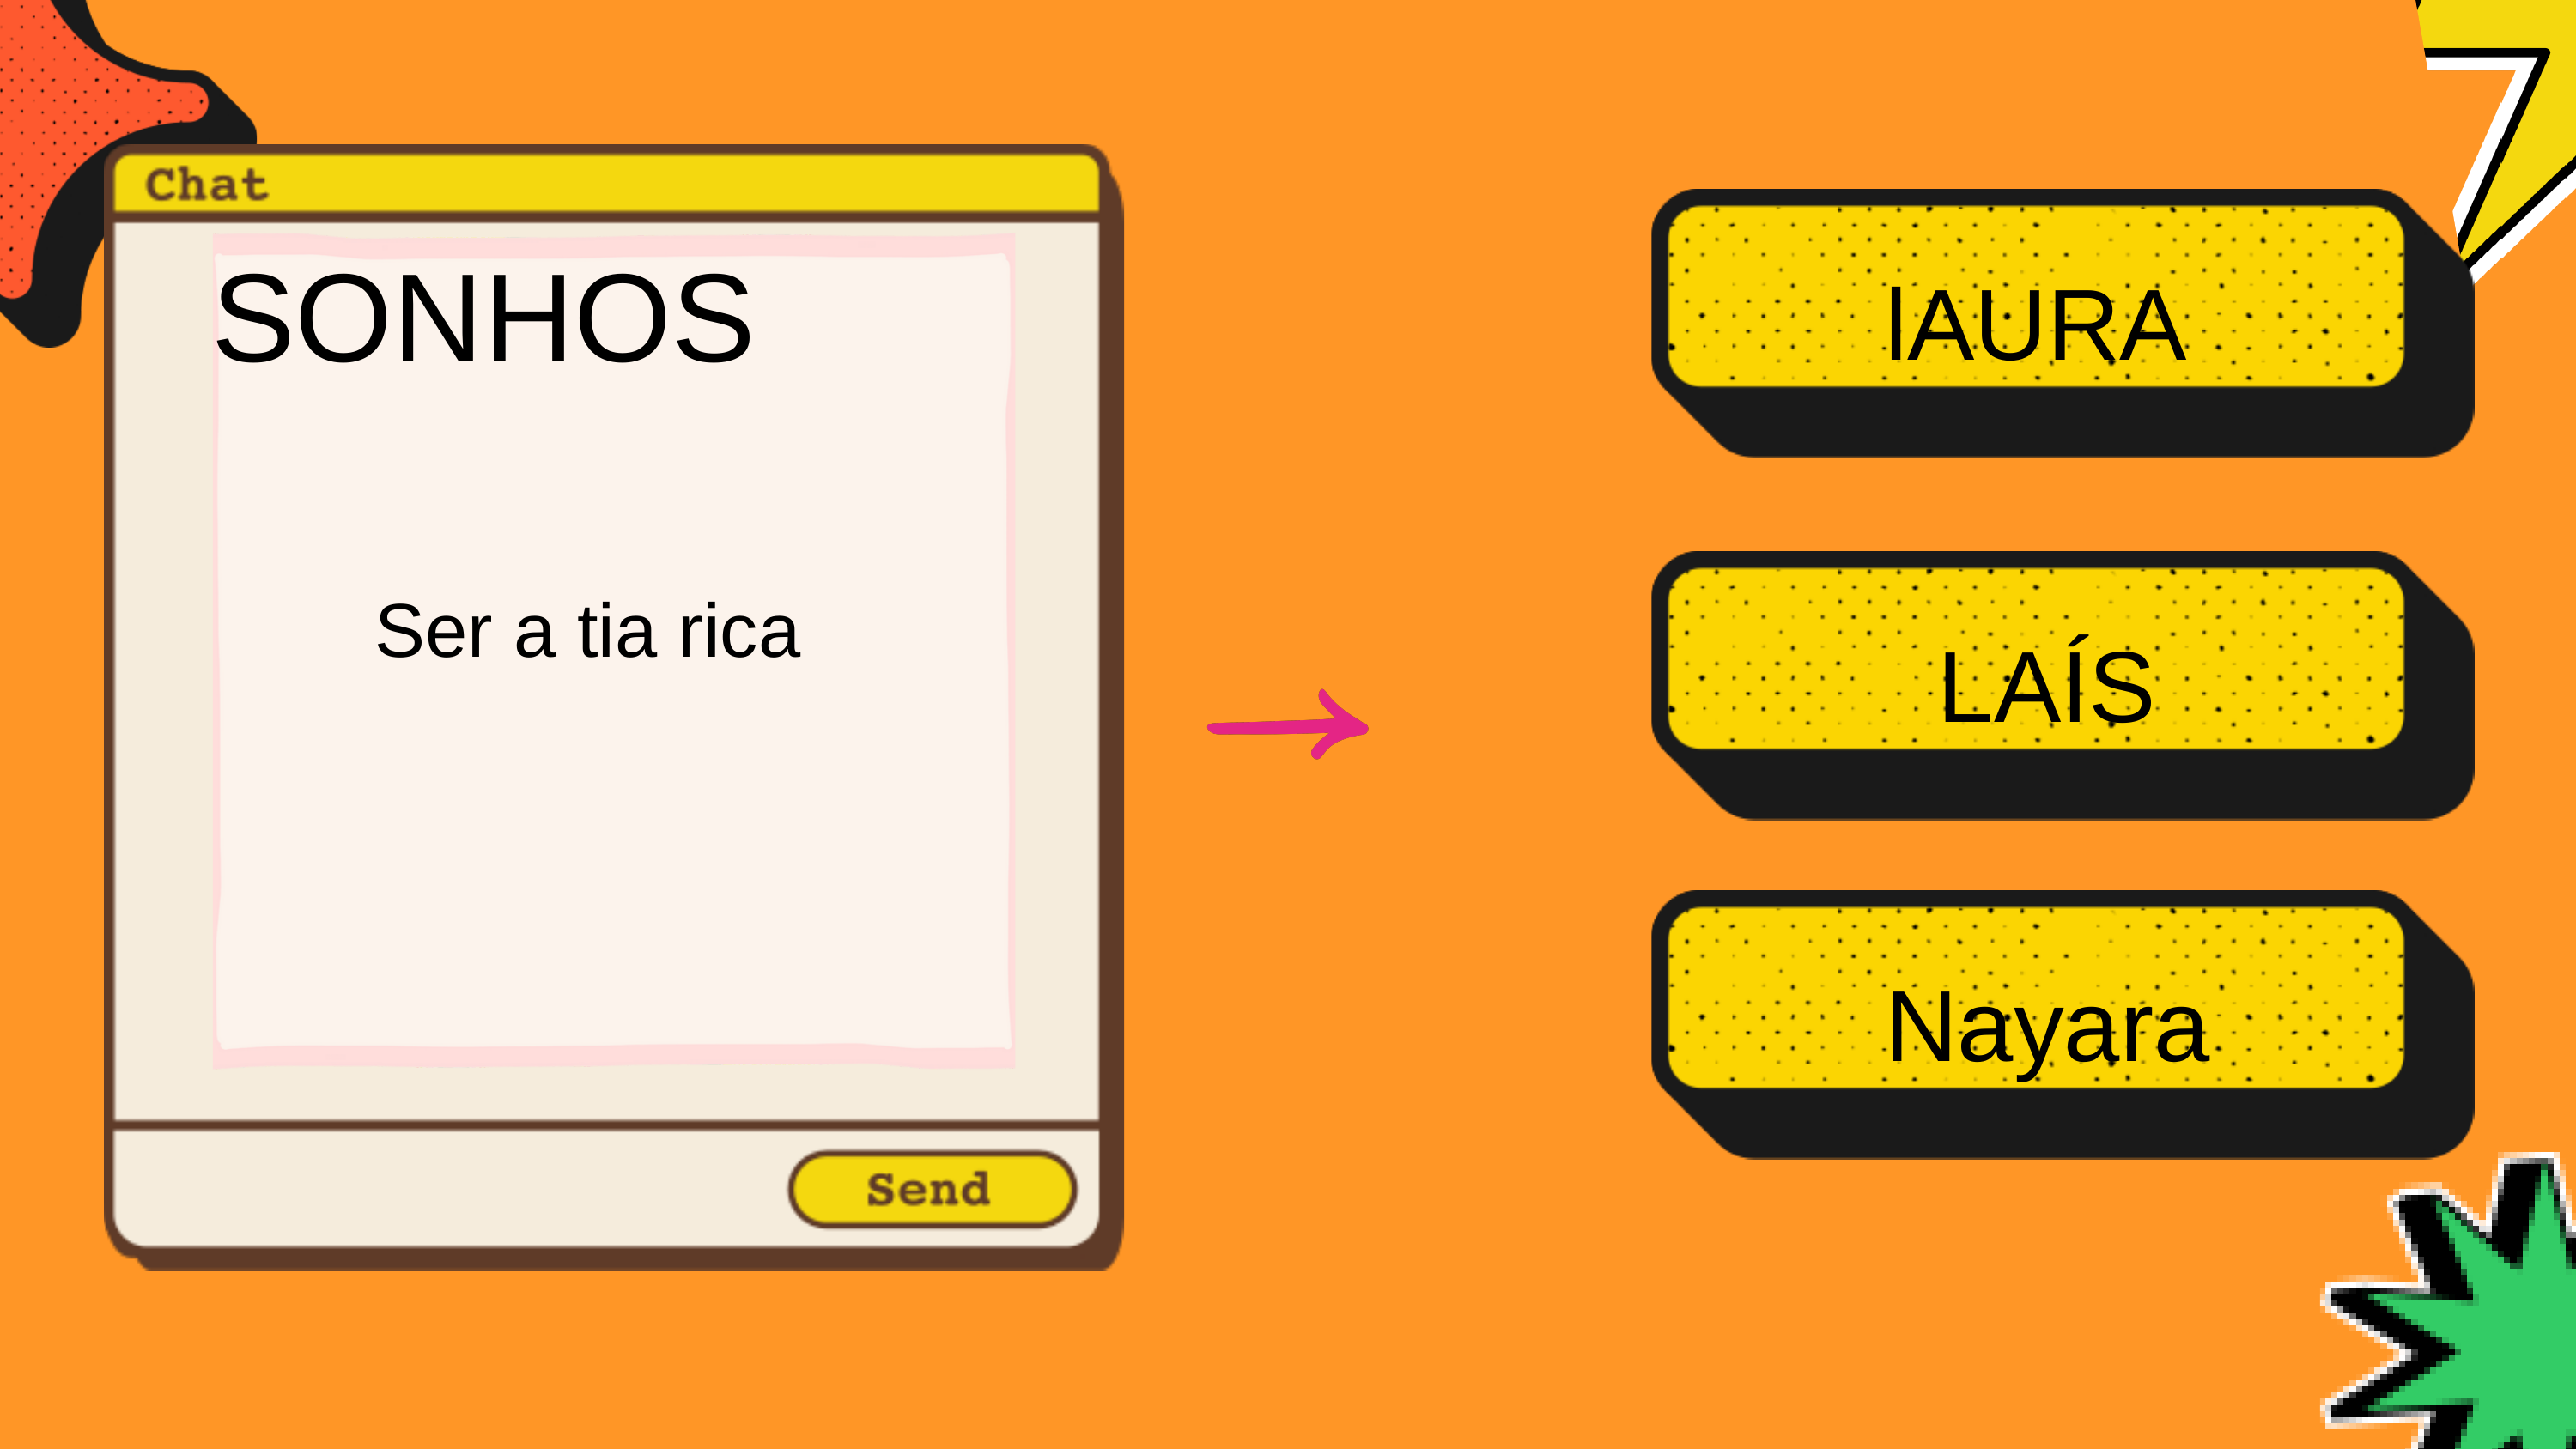

SONHOS
lAURA

Ser a tia rica
LAÍS

Nayara